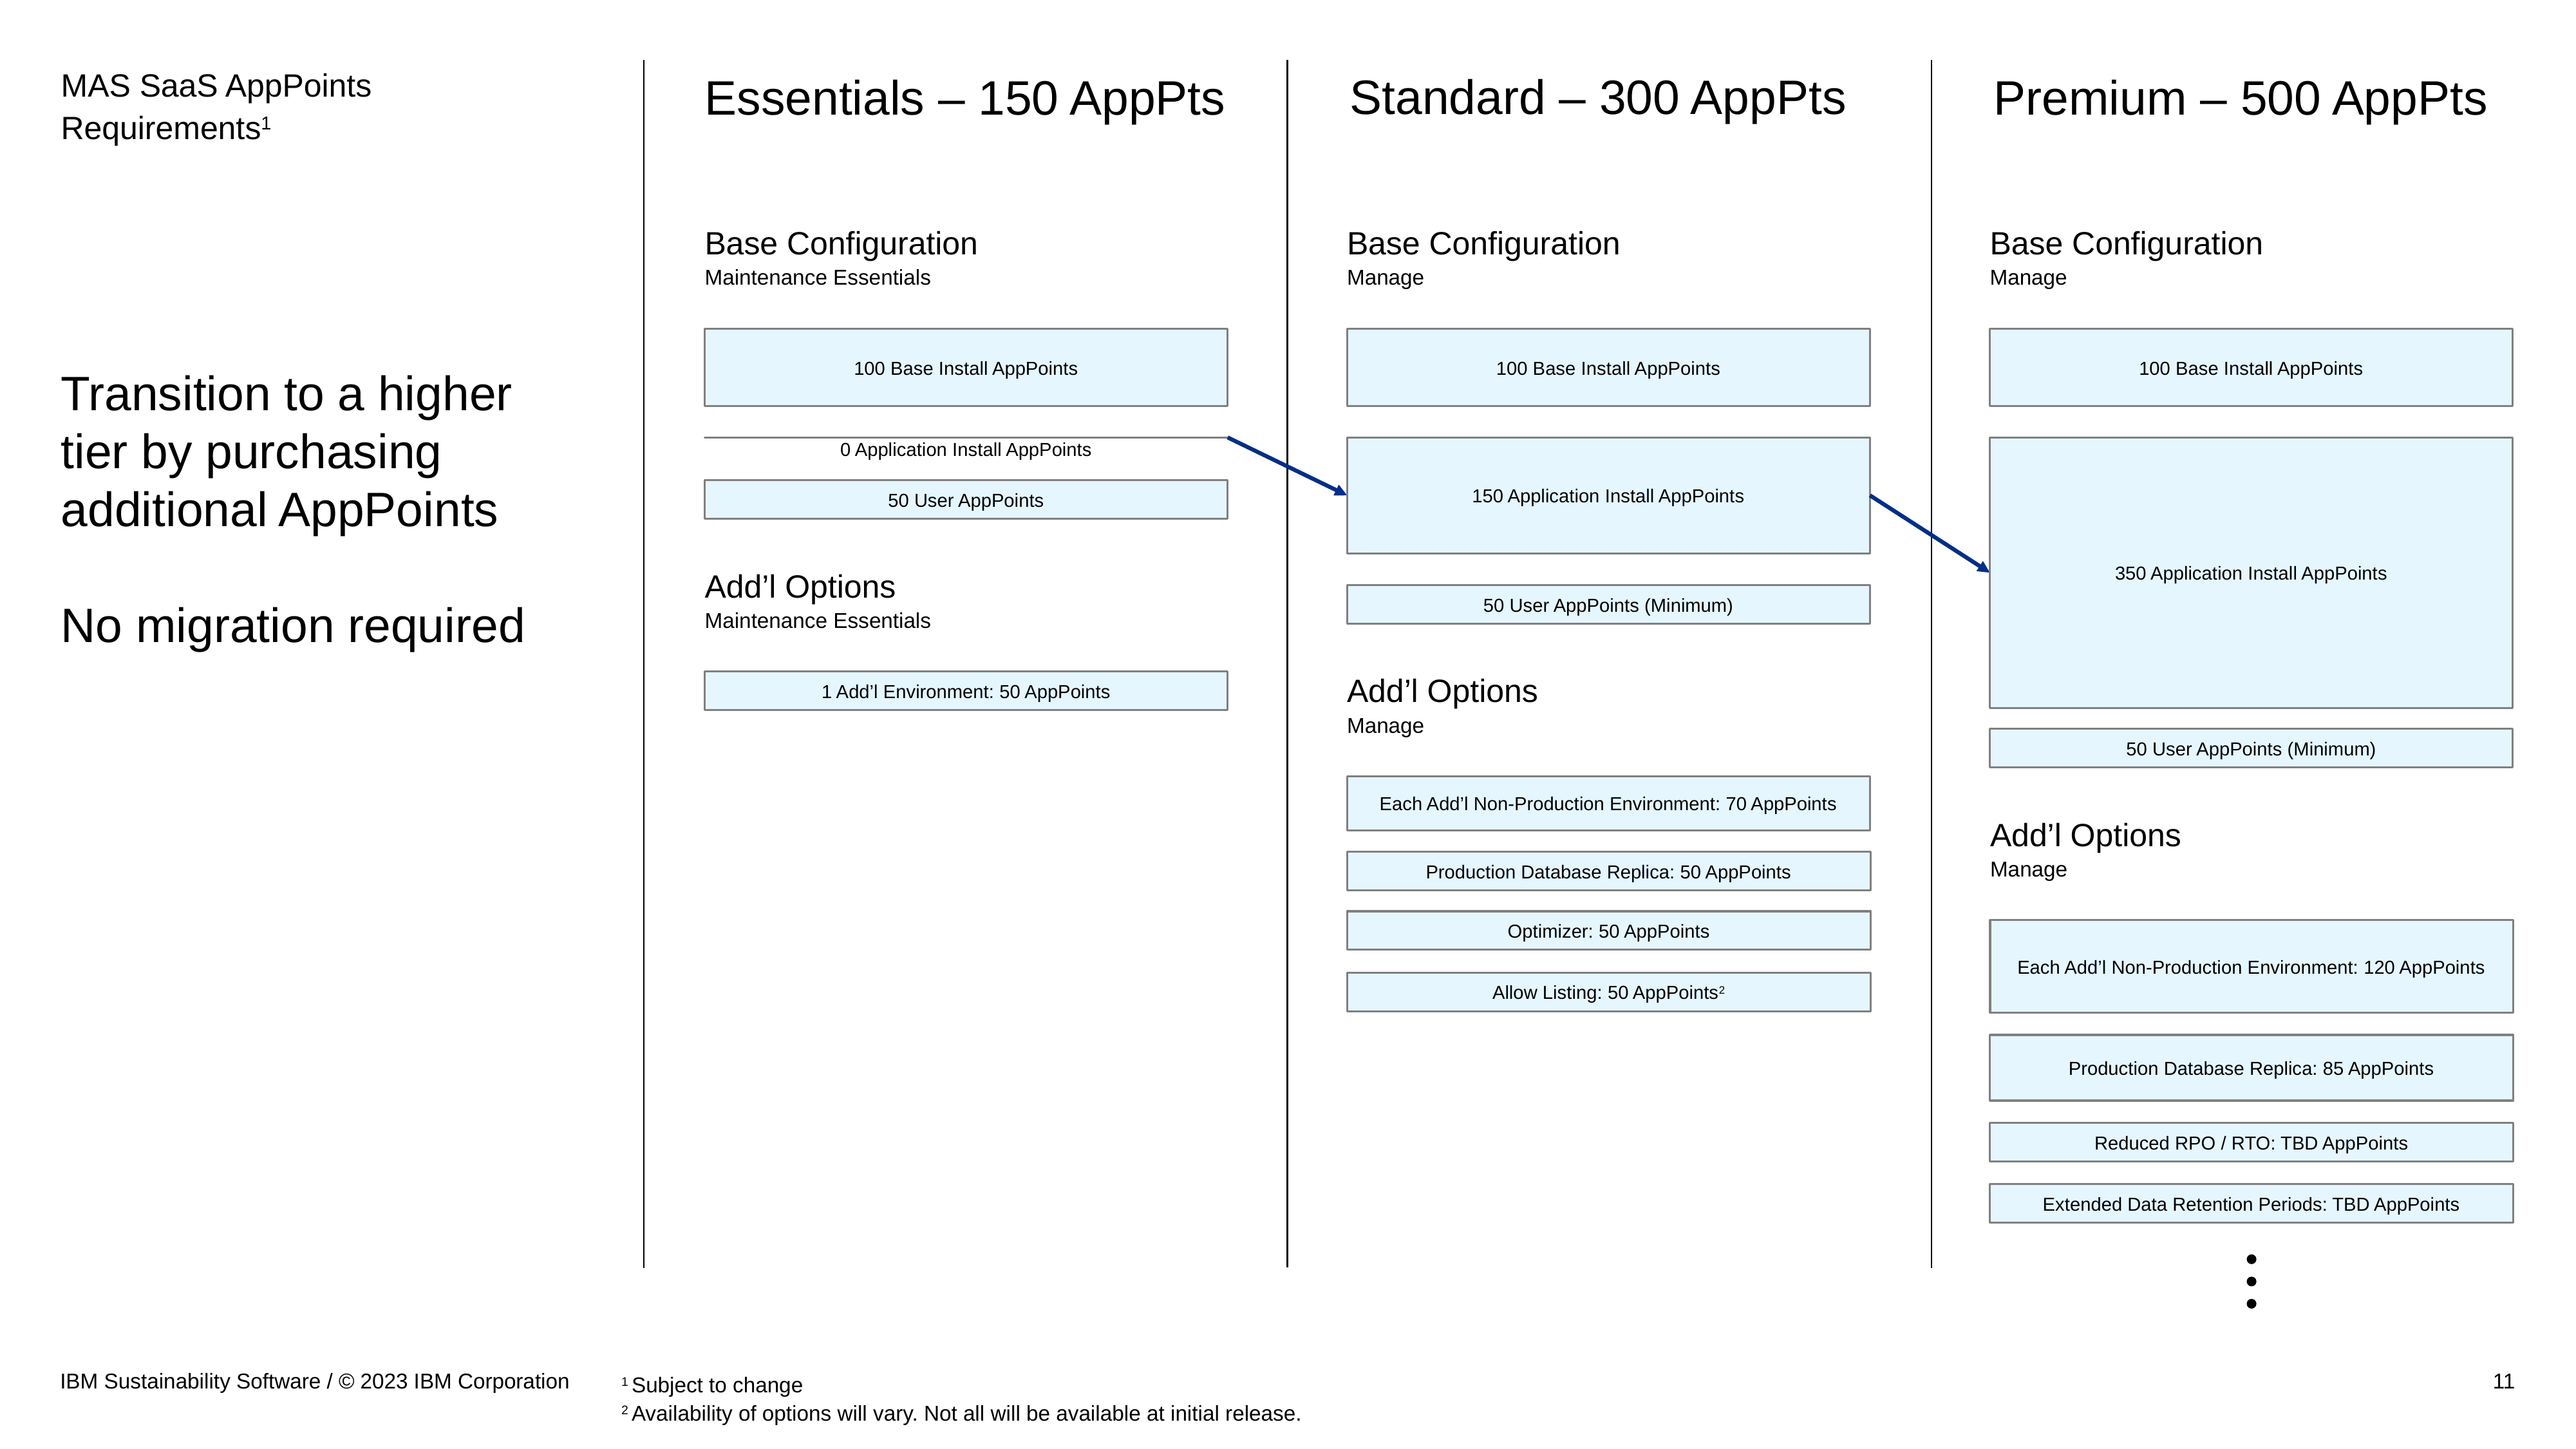

Standard – 300 AppPts
Base Configuration
Manage
100 Base Install AppPoints
150 Application Install AppPoints
50 User AppPoints (Minimum)
Premium – 500 AppPts
Base Configuration
Manage
100 Base Install AppPoints
350 Application Install AppPoints
50 User AppPoints (Minimum)
# MAS SaaS AppPoints Requirements1
Essentials – 150 AppPts

Base Configuration
Maintenance Essentials
100 Base Install AppPoints
Transition to a higher tier by purchasing additional AppPoints

No migration required

0 Application Install AppPoints
50 User AppPoints
Add’l Options
Maintenance Essentials
1 Add’l Environment: 50 AppPoints
Add’l Options
Manage
Each Add’l Non-Production Environment: 70 AppPoints
Production Database Replica: 50 AppPoints
Optimizer: 50 AppPoints
Allow Listing: 50 AppPoints2
Add’l Options
Manage
Each Add’l Non-Production Environment: 120 AppPoints
Production Database Replica: 85 AppPoints
Reduced RPO / RTO: TBD AppPoints
Extended Data Retention Periods: TBD AppPoints

IBM Sustainability Software / © 2023 IBM Corporation
1 Subject to change
2 Availability of options will vary. Not all will be available at initial release.
11